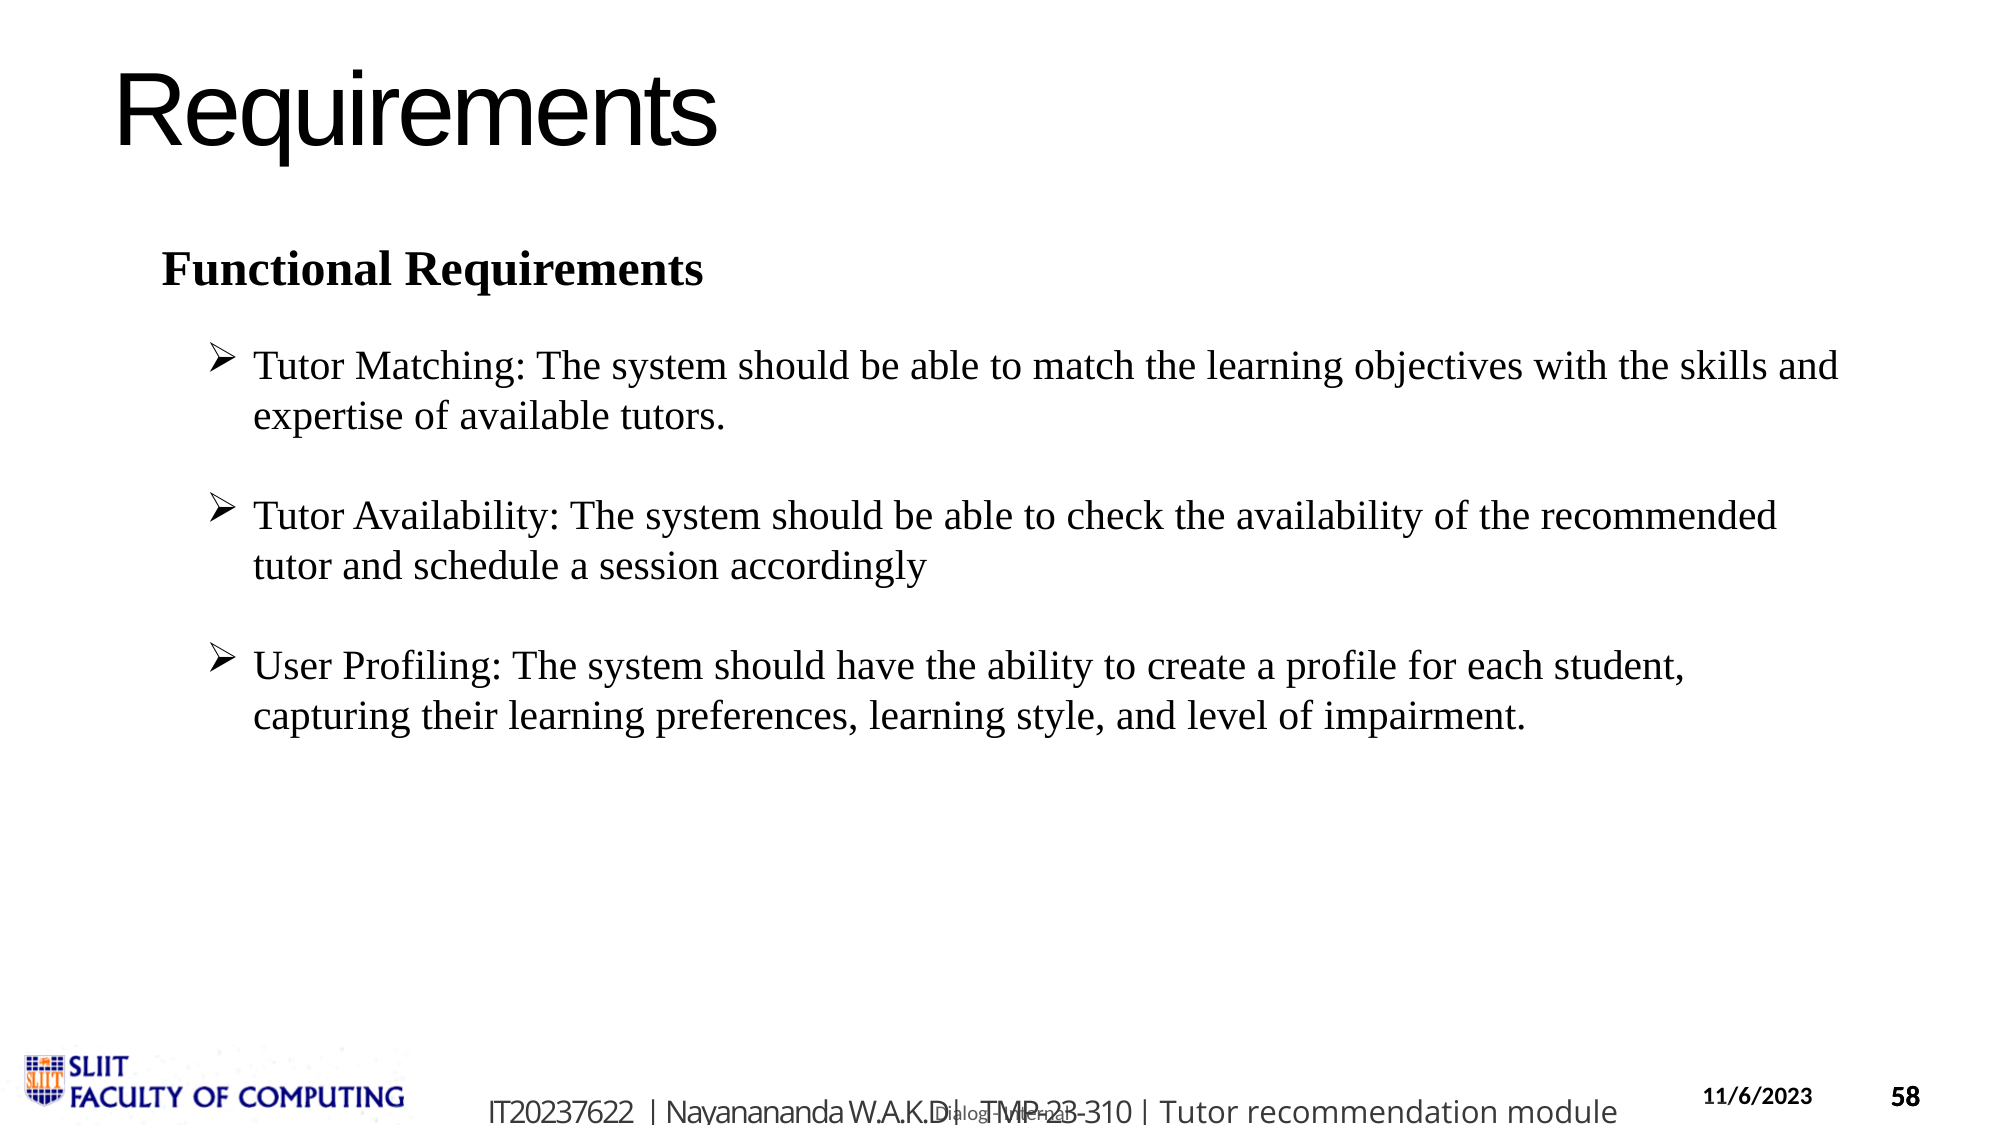

Requirements
Functional Requirements
Tutor Matching: The system should be able to match the learning objectives with the skills and expertise of available tutors.

Tutor Availability: The system should be able to check the availability of the recommended tutor and schedule a session accordingly

User Profiling: The system should have the ability to create a profile for each student, capturing their learning preferences, learning style, and level of impairment.
IT20237622  | Nayanananda W.A.K.D|   TMP-23-310 | Tutor recommendation module